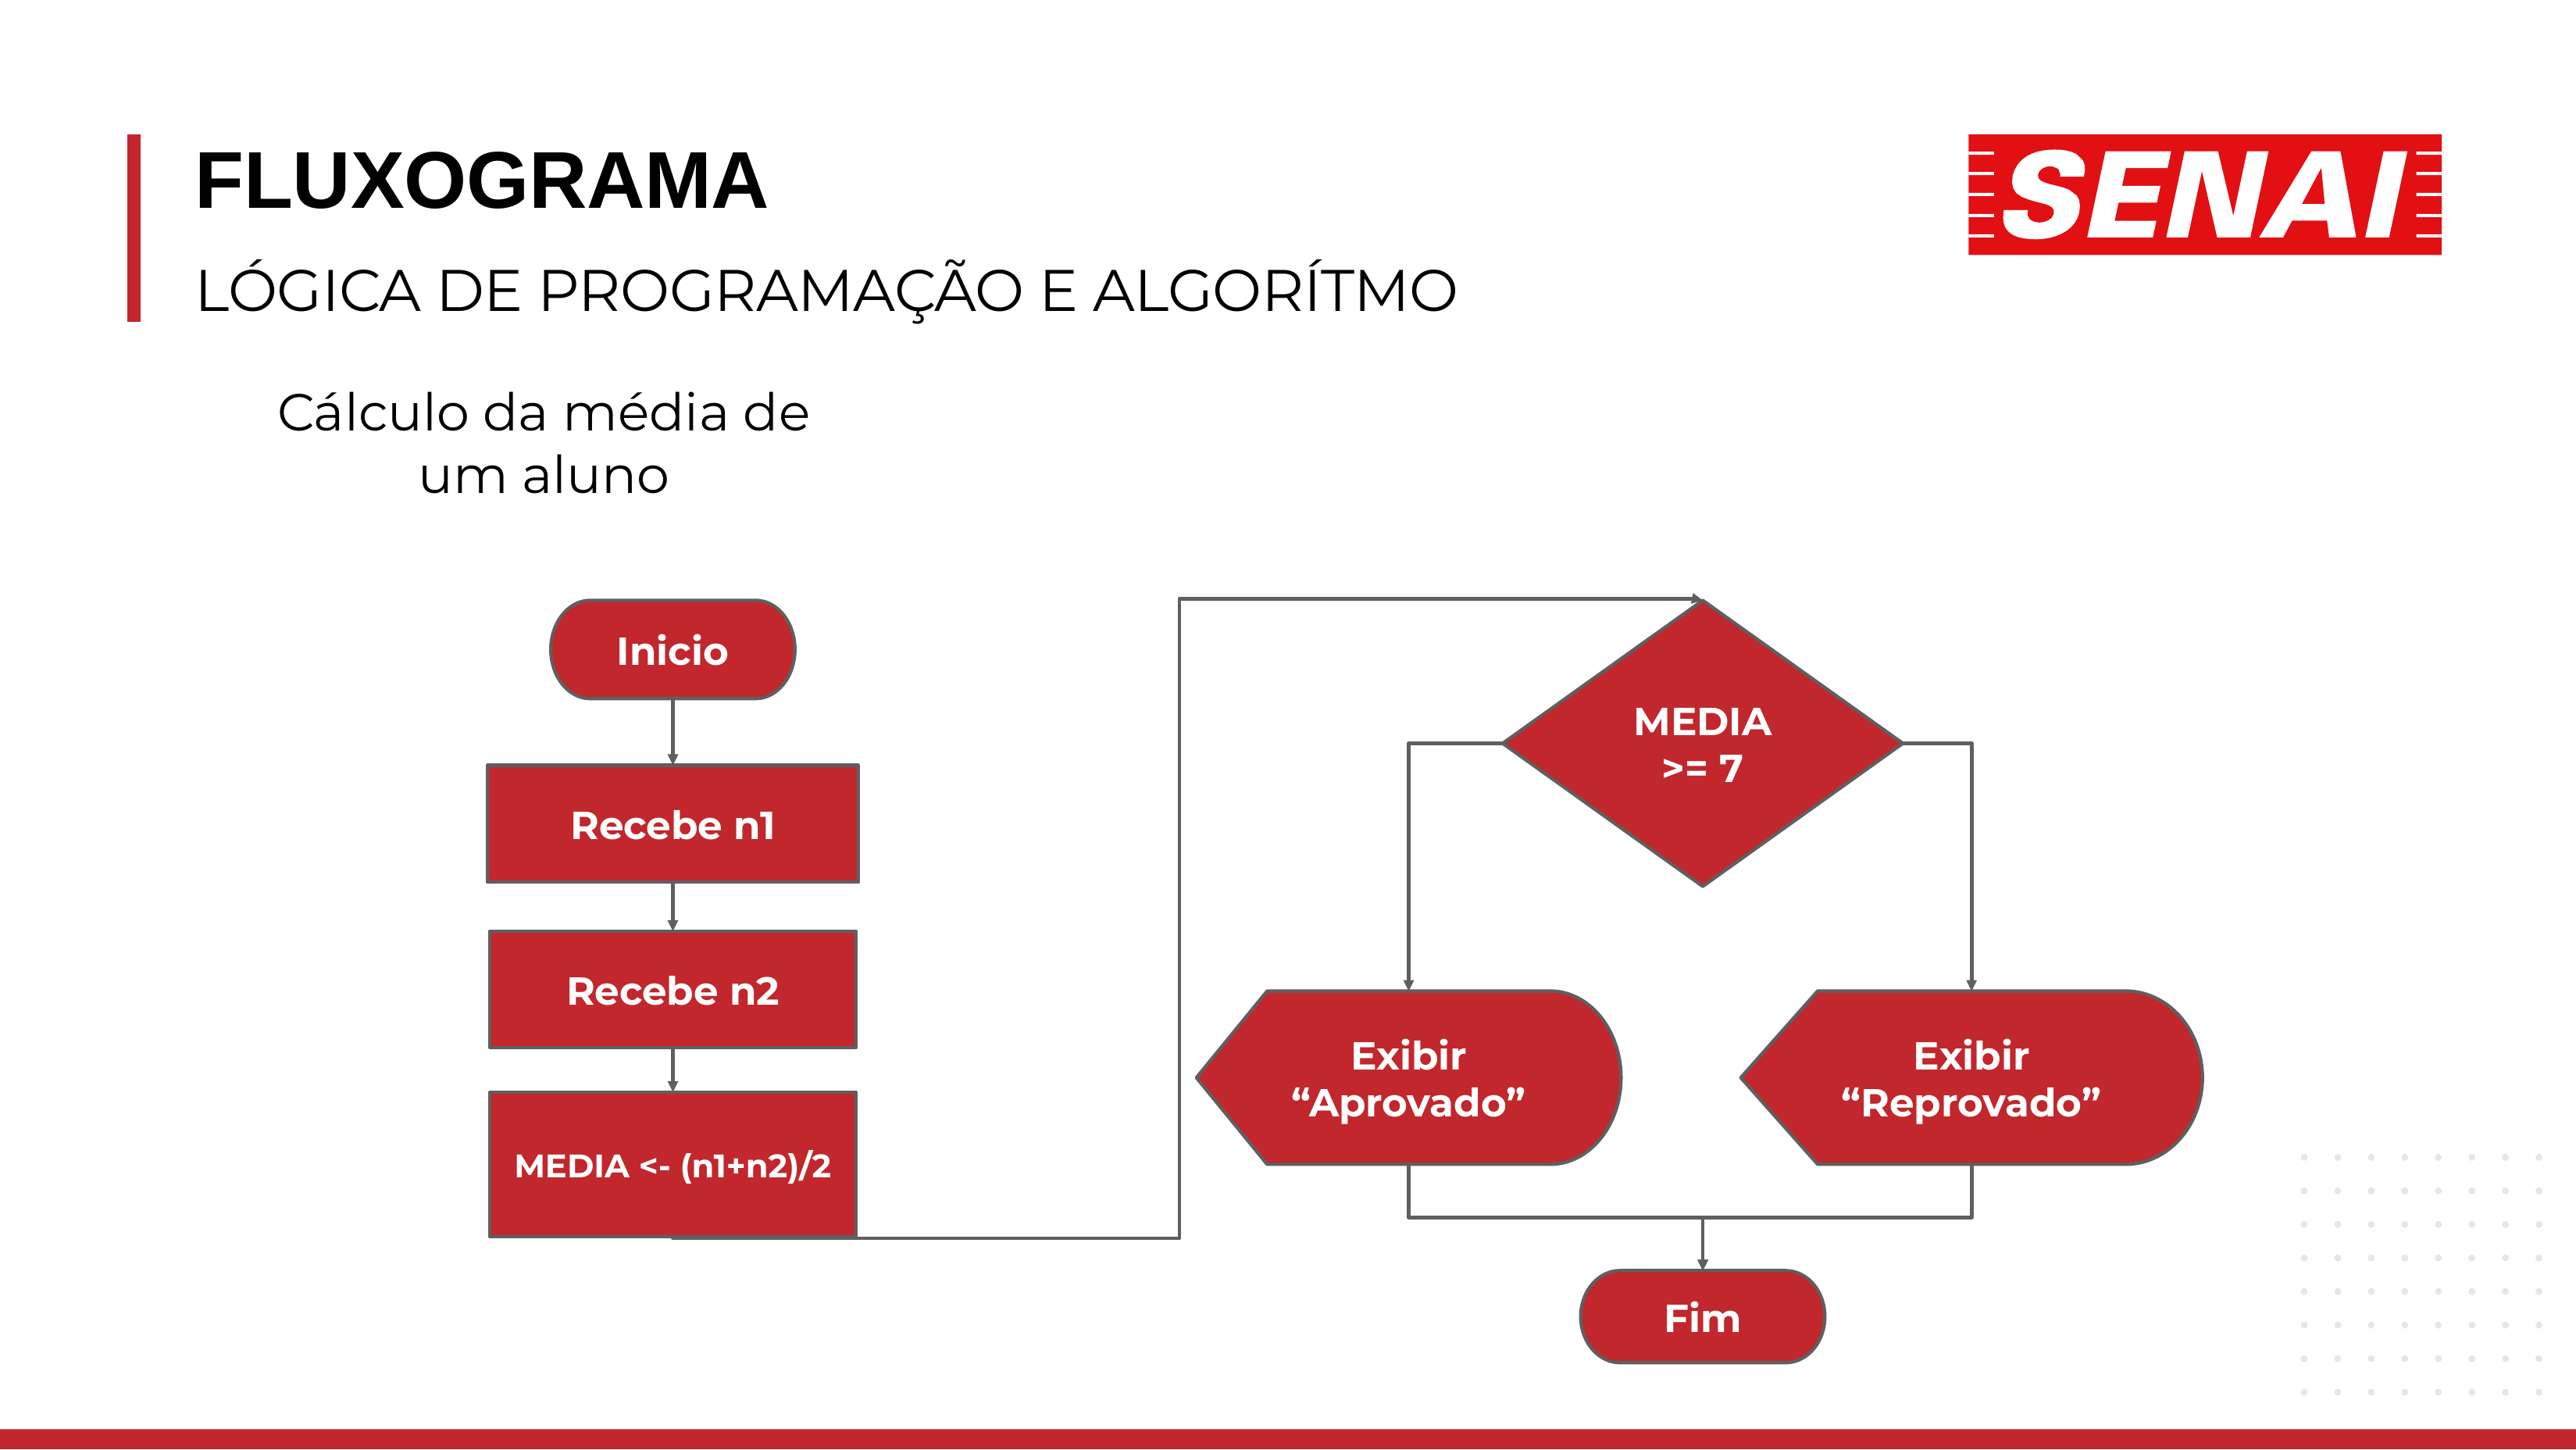

FLUXOGRAMA
LÓGICA DE PROGRAMAÇÃO E ALGORÍTMO

Cálculo da média de um aluno
Inicio
MEDIA >= 7
Recebe n1
Recebe n2
Exibir “Aprovado”
Exibir “Reprovado”
MEDIA <- (n1+n2)/2

Fim